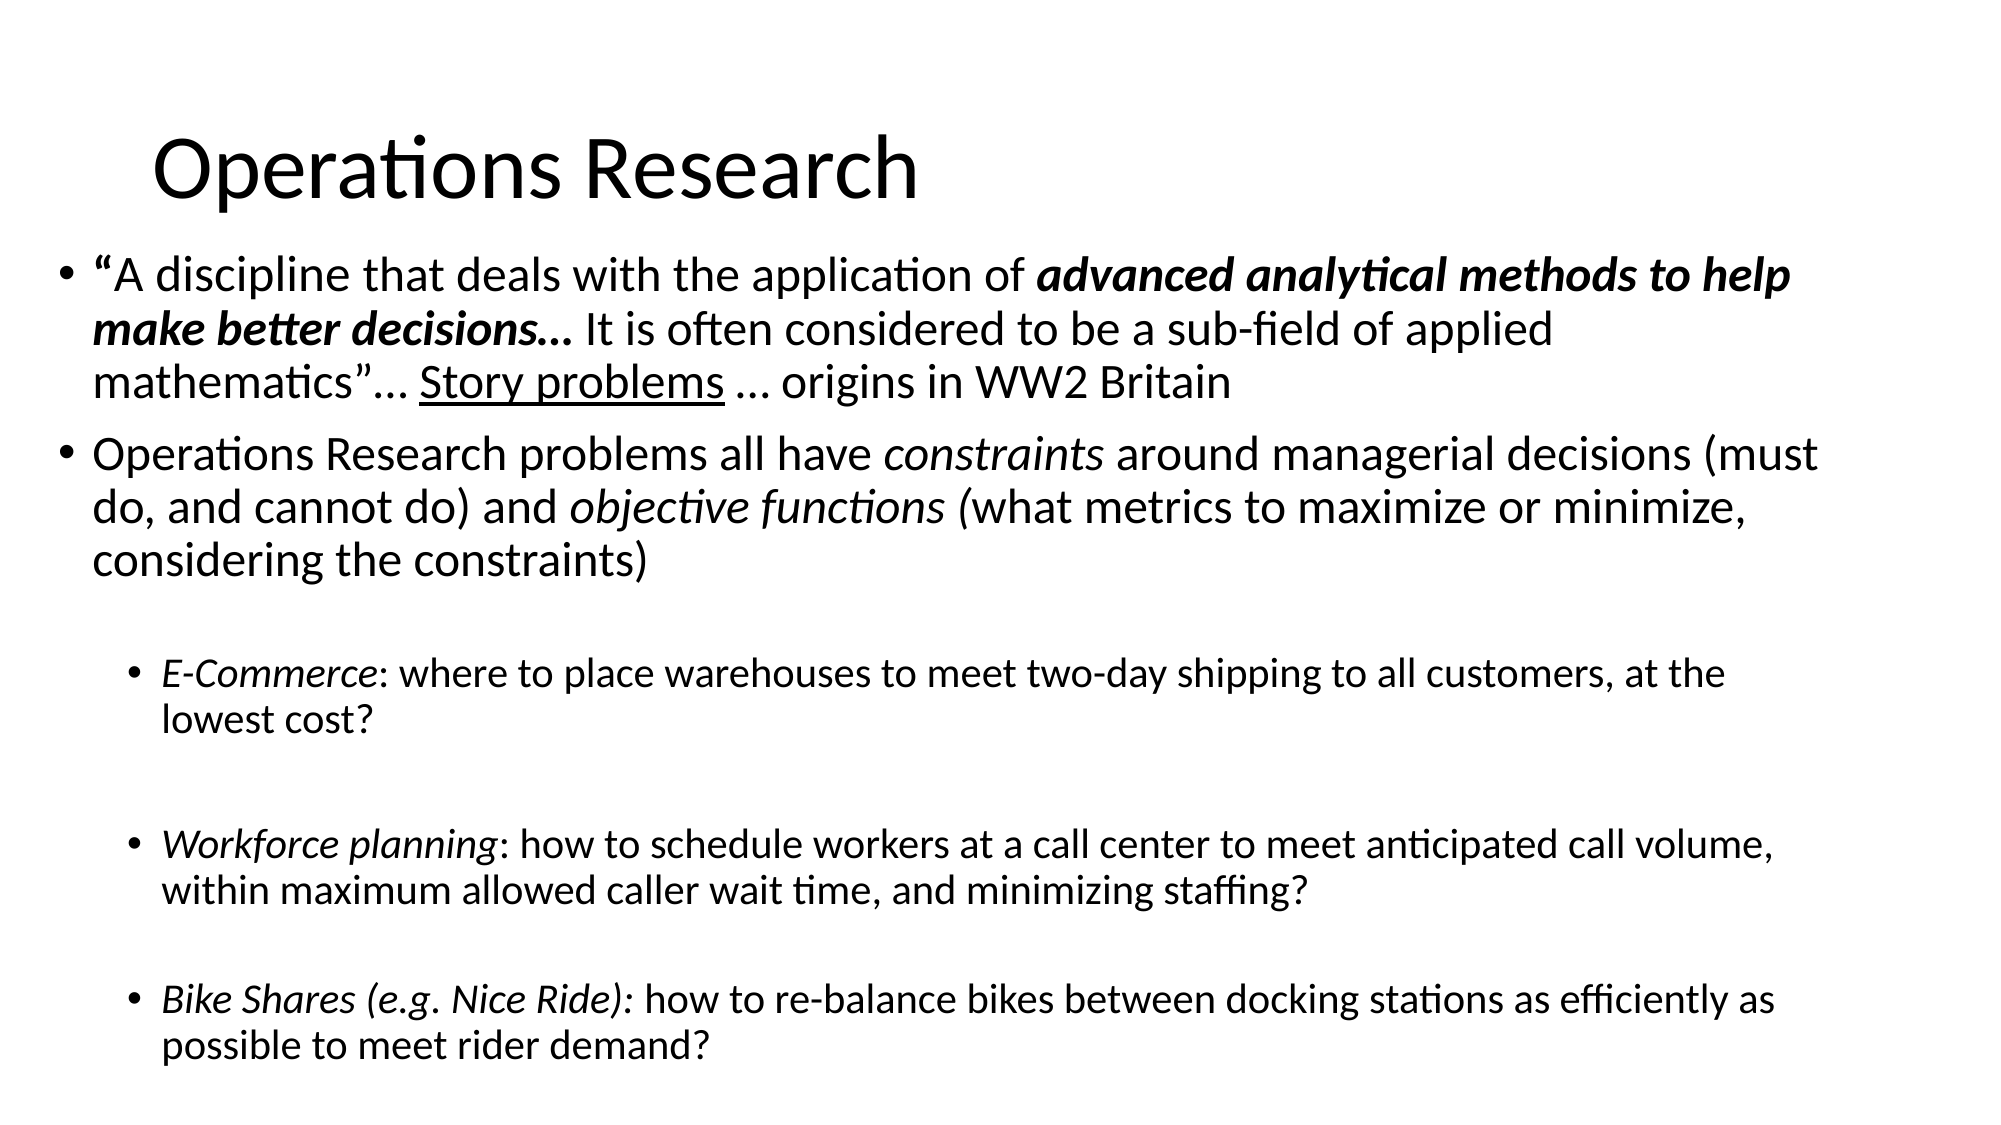

# Operations Research
“A discipline that deals with the application of advanced analytical methods to help make better decisions… It is often considered to be a sub-field of applied mathematics”… Story problems … origins in WW2 Britain
Operations Research problems all have constraints around managerial decisions (must do, and cannot do) and objective functions (what metrics to maximize or minimize, considering the constraints)

E-Commerce: where to place warehouses to meet two-day shipping to all customers, at the lowest cost?

Workforce planning: how to schedule workers at a call center to meet anticipated call volume, within maximum allowed caller wait time, and minimizing staffing?

Bike Shares (e.g. Nice Ride): how to re-balance bikes between docking stations as efficiently as possible to meet rider demand?